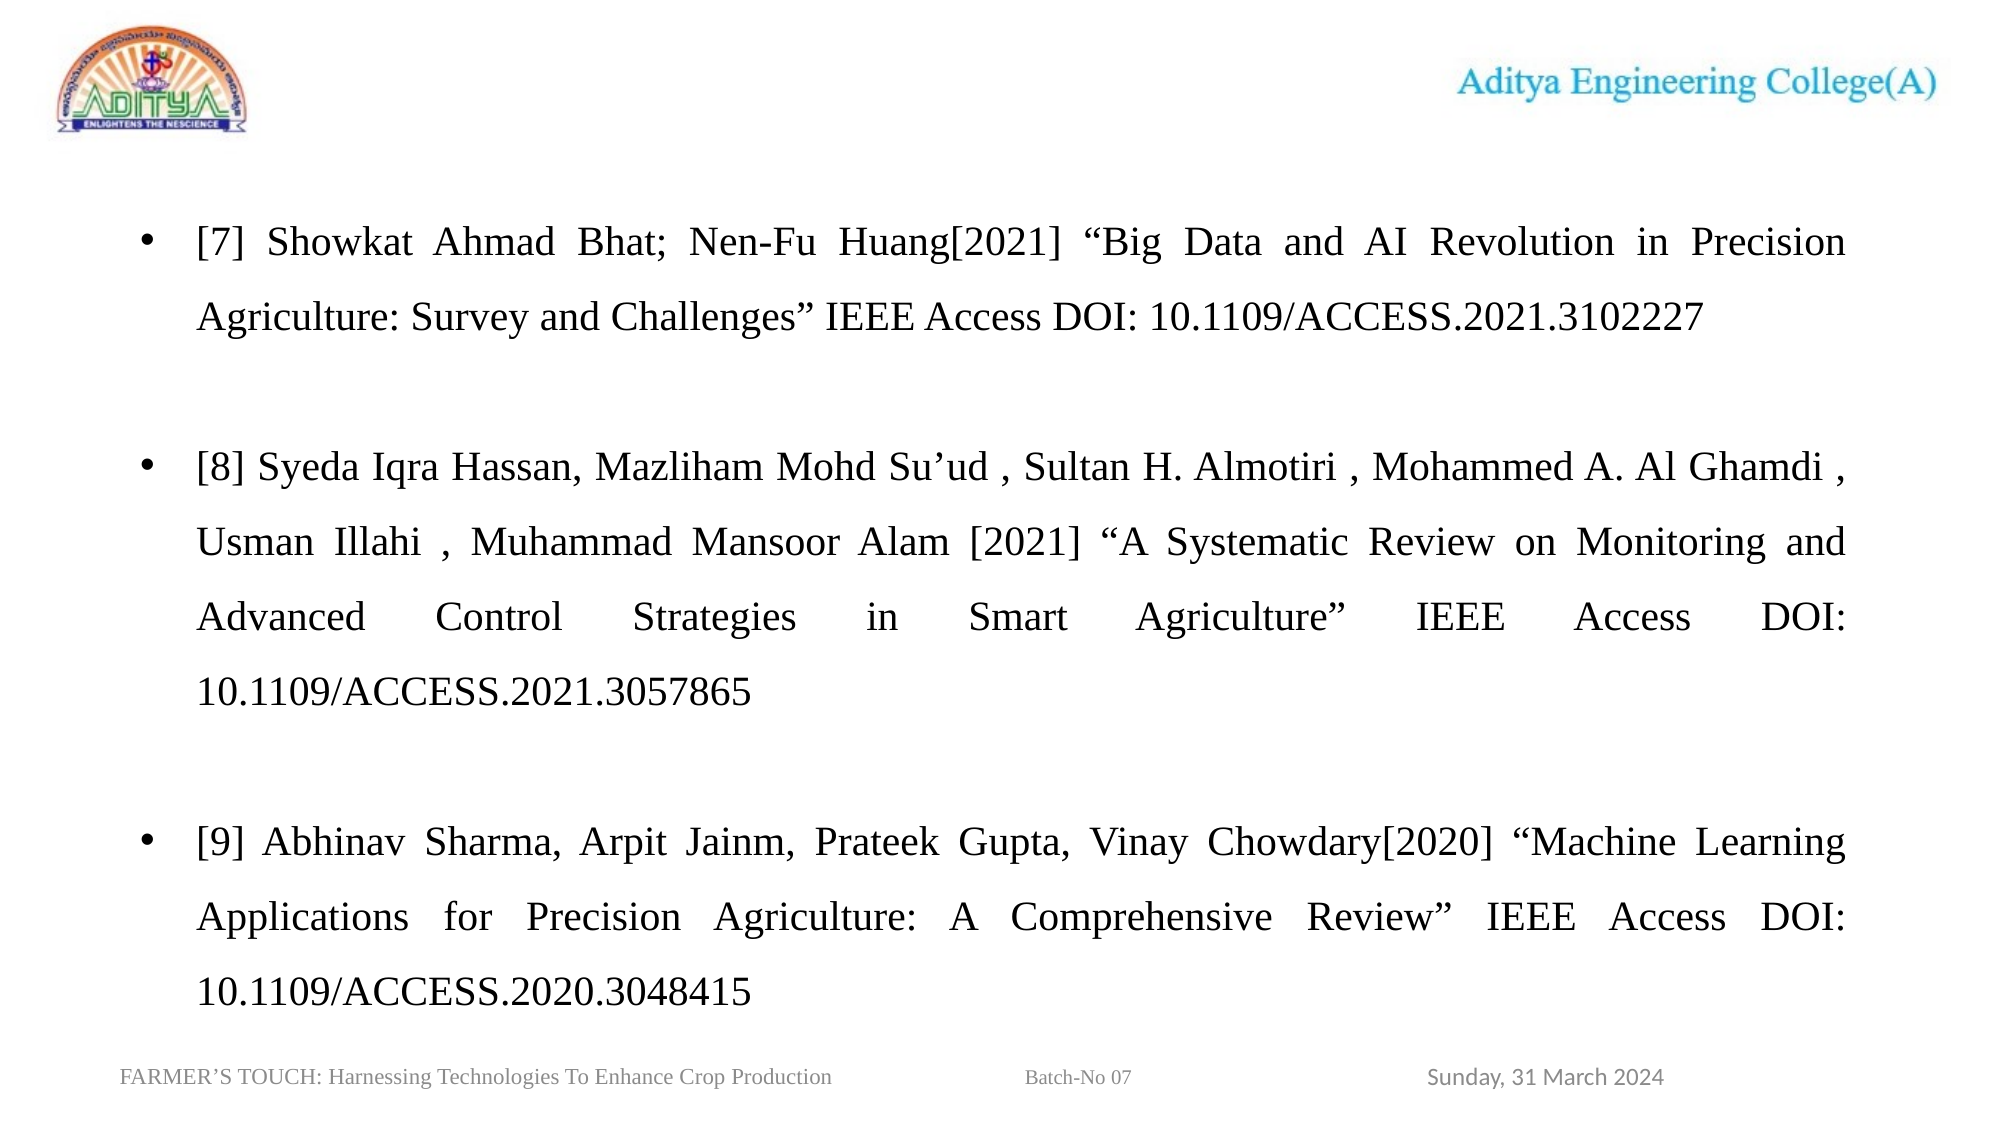

[7] Showkat Ahmad Bhat; Nen-Fu Huang[2021] “Big Data and AI Revolution in Precision Agriculture: Survey and Challenges” IEEE Access DOI: 10.1109/ACCESS.2021.3102227

[8] Syeda Iqra Hassan, Mazliham Mohd Su’ud , Sultan H. Almotiri , Mohammed A. Al Ghamdi , Usman Illahi , Muhammad Mansoor Alam [2021] “A Systematic Review on Monitoring and Advanced Control Strategies in Smart Agriculture” IEEE Access DOI: 10.1109/ACCESS.2021.3057865

[9] Abhinav Sharma, Arpit Jainm, Prateek Gupta, Vinay Chowdary[2020] “Machine Learning Applications for Precision Agriculture: A Comprehensive Review” IEEE Access DOI: 10.1109/ACCESS.2020.3048415
51
Sunday, 31 March 2024
FARMER’S TOUCH: Harnessing Technologies To Enhance Crop Production		 Batch-No 07